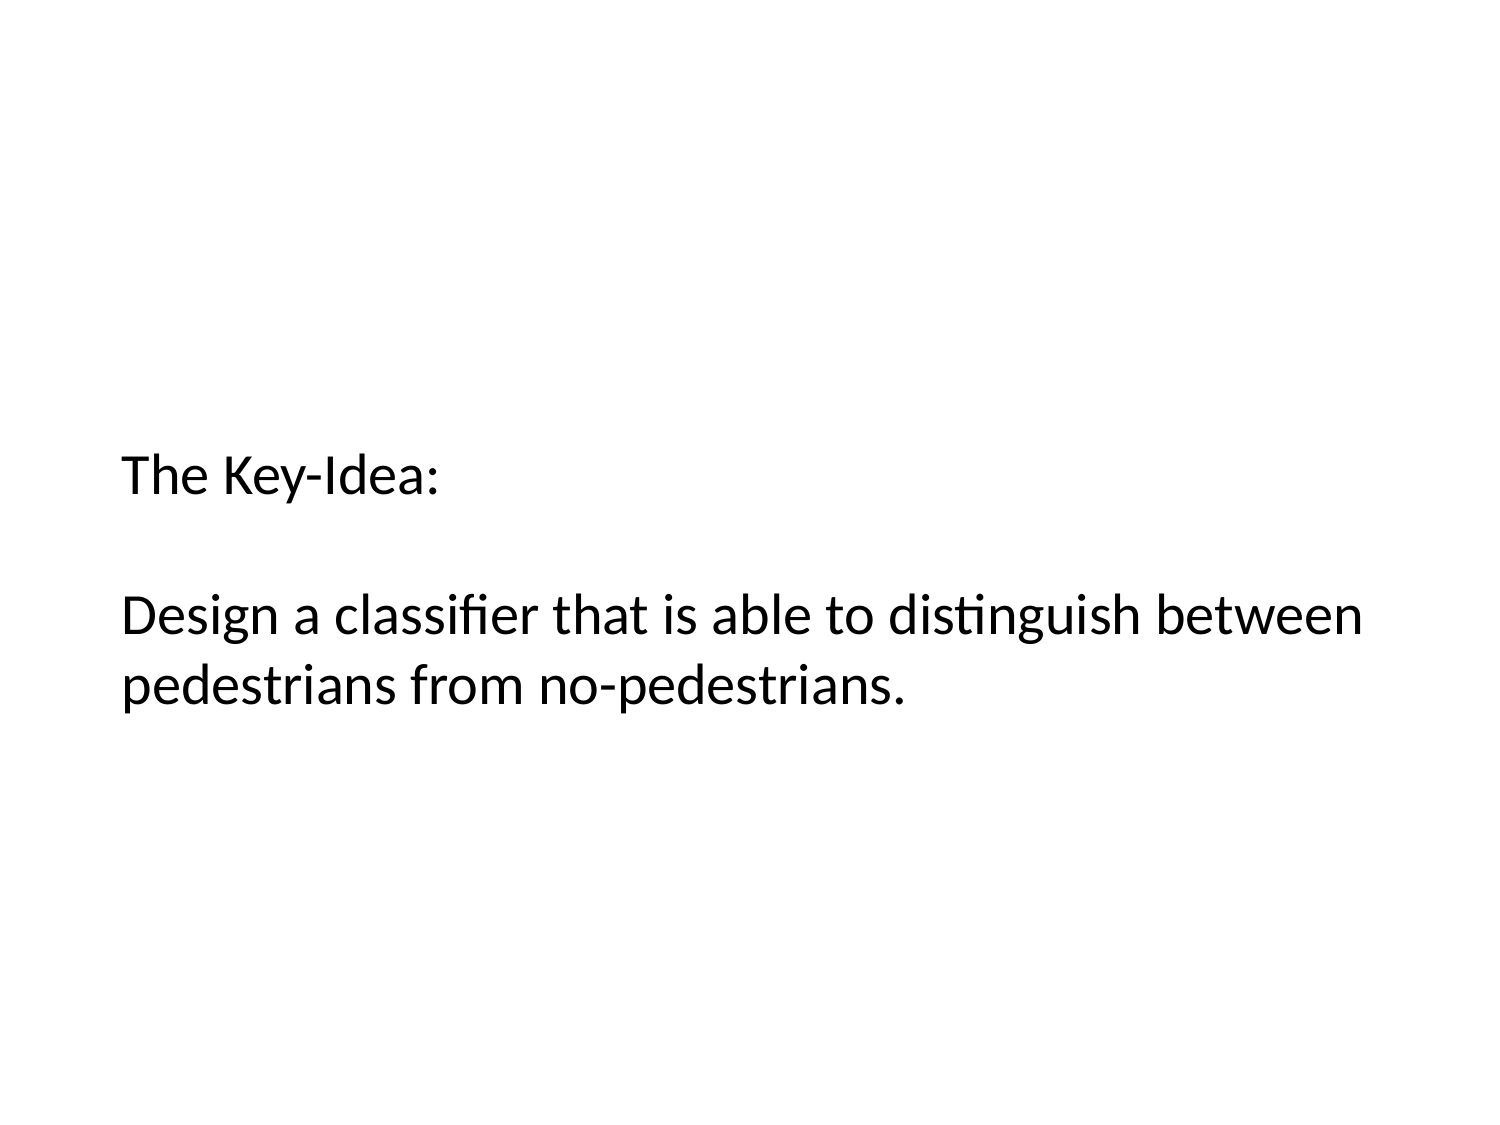

The Key-Idea:

Design a classifier that is able to distinguish between
pedestrians from no-pedestrians.